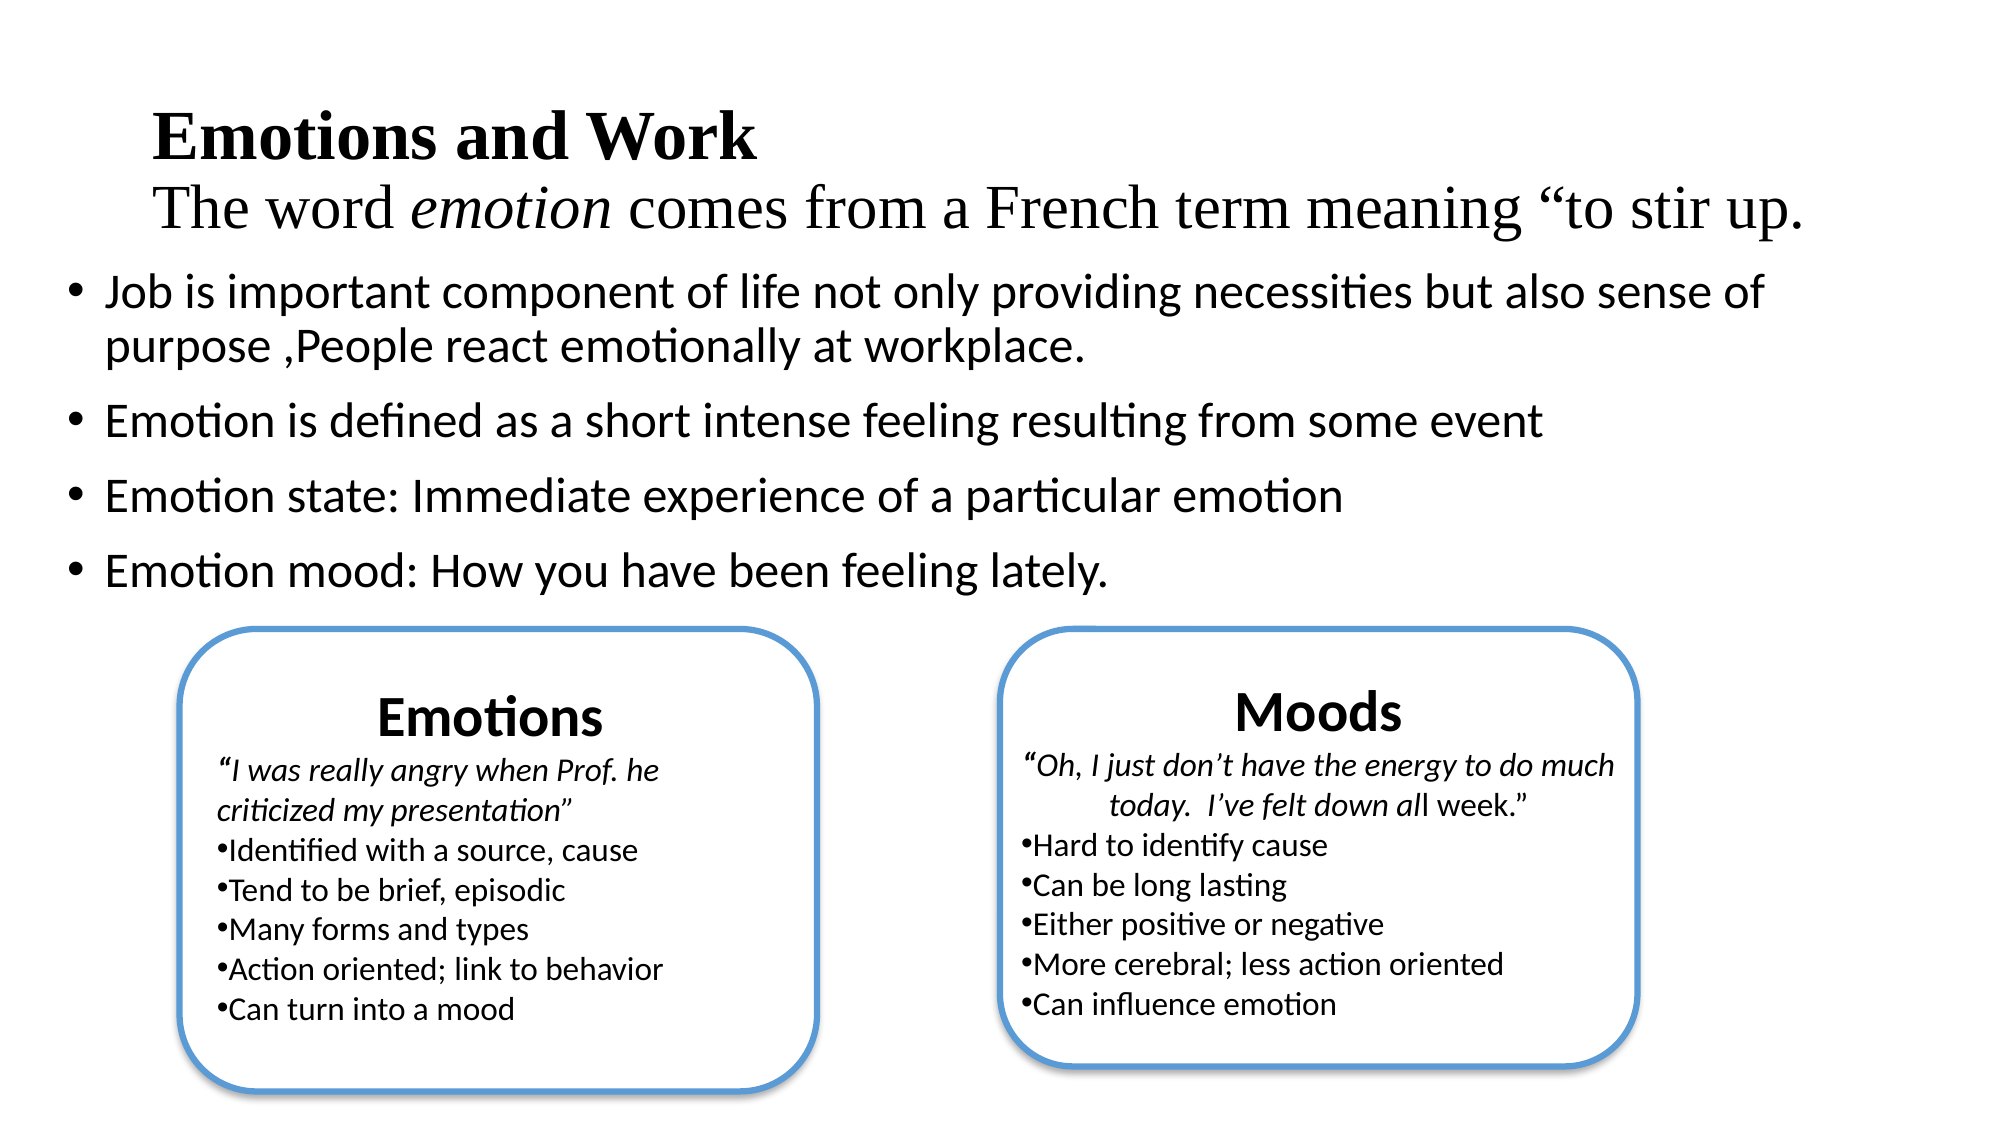

# Emotions and Work The word emotion comes from a French term meaning “to stir up.
Job is important component of life not only providing necessities but also sense of purpose ,People react emotionally at workplace.
Emotion is defined as a short intense feeling resulting from some event
Emotion state: Immediate experience of a particular emotion
Emotion mood: How you have been feeling lately.

Emotions
“I was really angry when Prof. he criticized my presentation”
Identified with a source, cause
Tend to be brief, episodic
Many forms and types
Action oriented; link to behavior
Can turn into a mood
Moods
“Oh, I just don’t have the energy to do much today.  I’ve felt down all week.”
Hard to identify cause
Can be long lasting
Either positive or negative
More cerebral; less action oriented
Can influence emotion